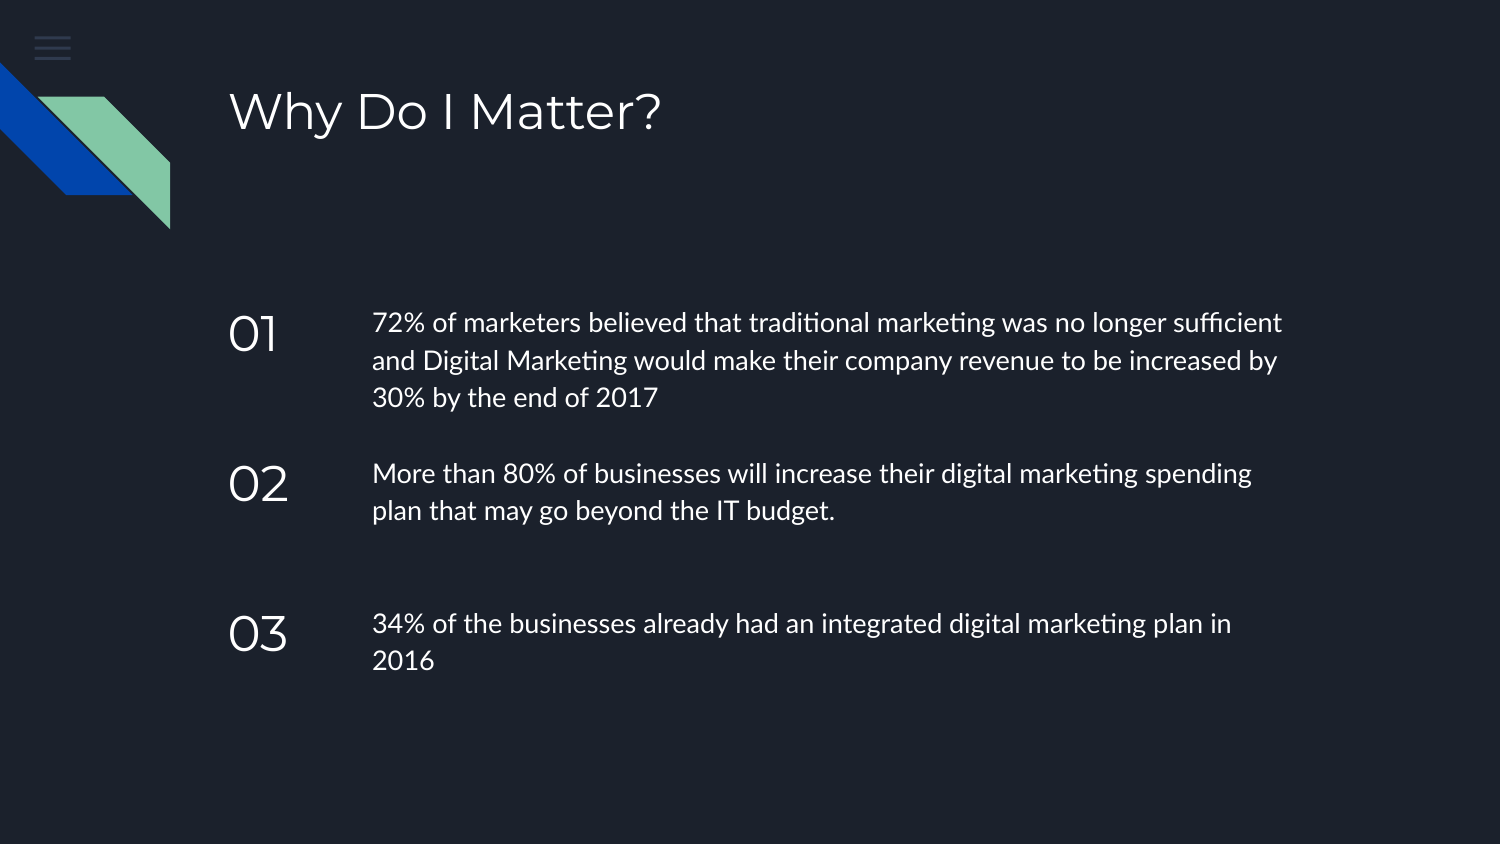

# Why Do I Matter?
01

72% of marketers believed that traditional marketing was no longer sufficient and Digital Marketing would make their company revenue to be increased by 30% by the end of 2017
02

More than 80% of businesses will increase their digital marketing spending plan that may go beyond the IT budget.
03
34% of the businesses already had an integrated digital marketing plan in 2016